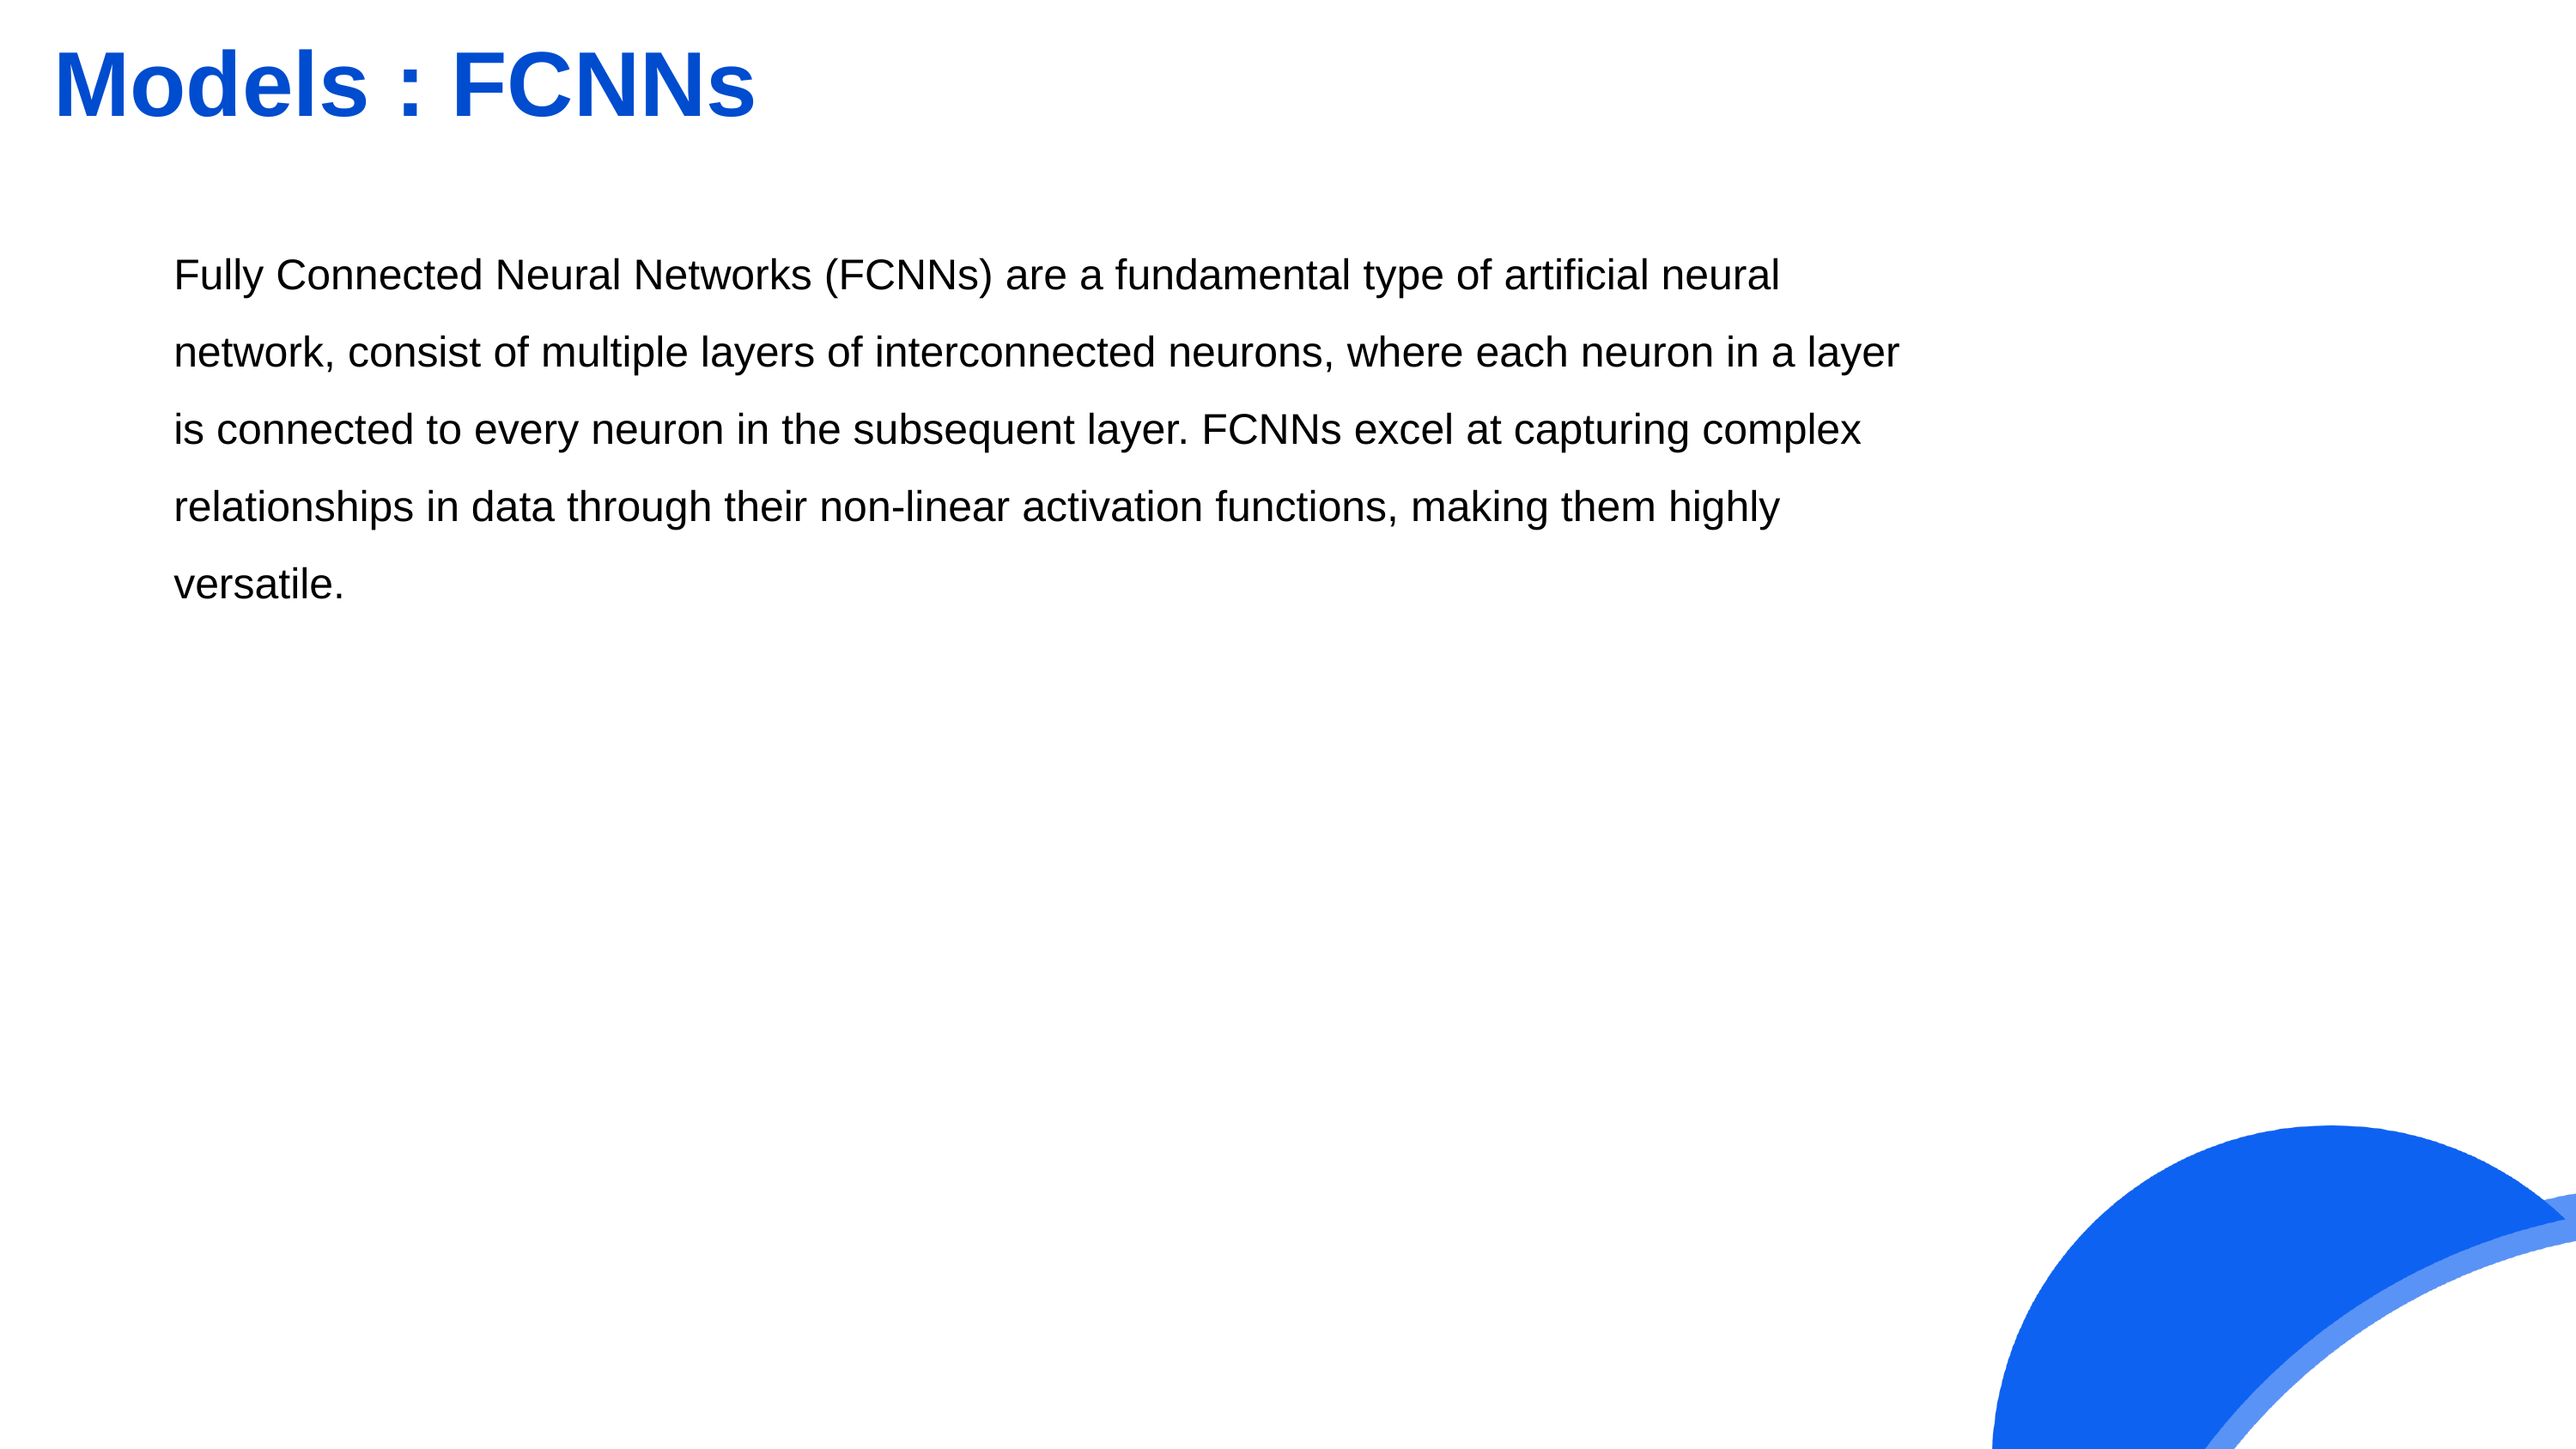

Models : FCNNs
Fully Connected Neural Networks (FCNNs) are a fundamental type of artificial neural
network, consist of multiple layers of interconnected neurons, where each neuron in a layer
is connected to every neuron in the subsequent layer. FCNNs excel at capturing complex
relationships in data through their non-linear activation functions, making them highly
versatile.